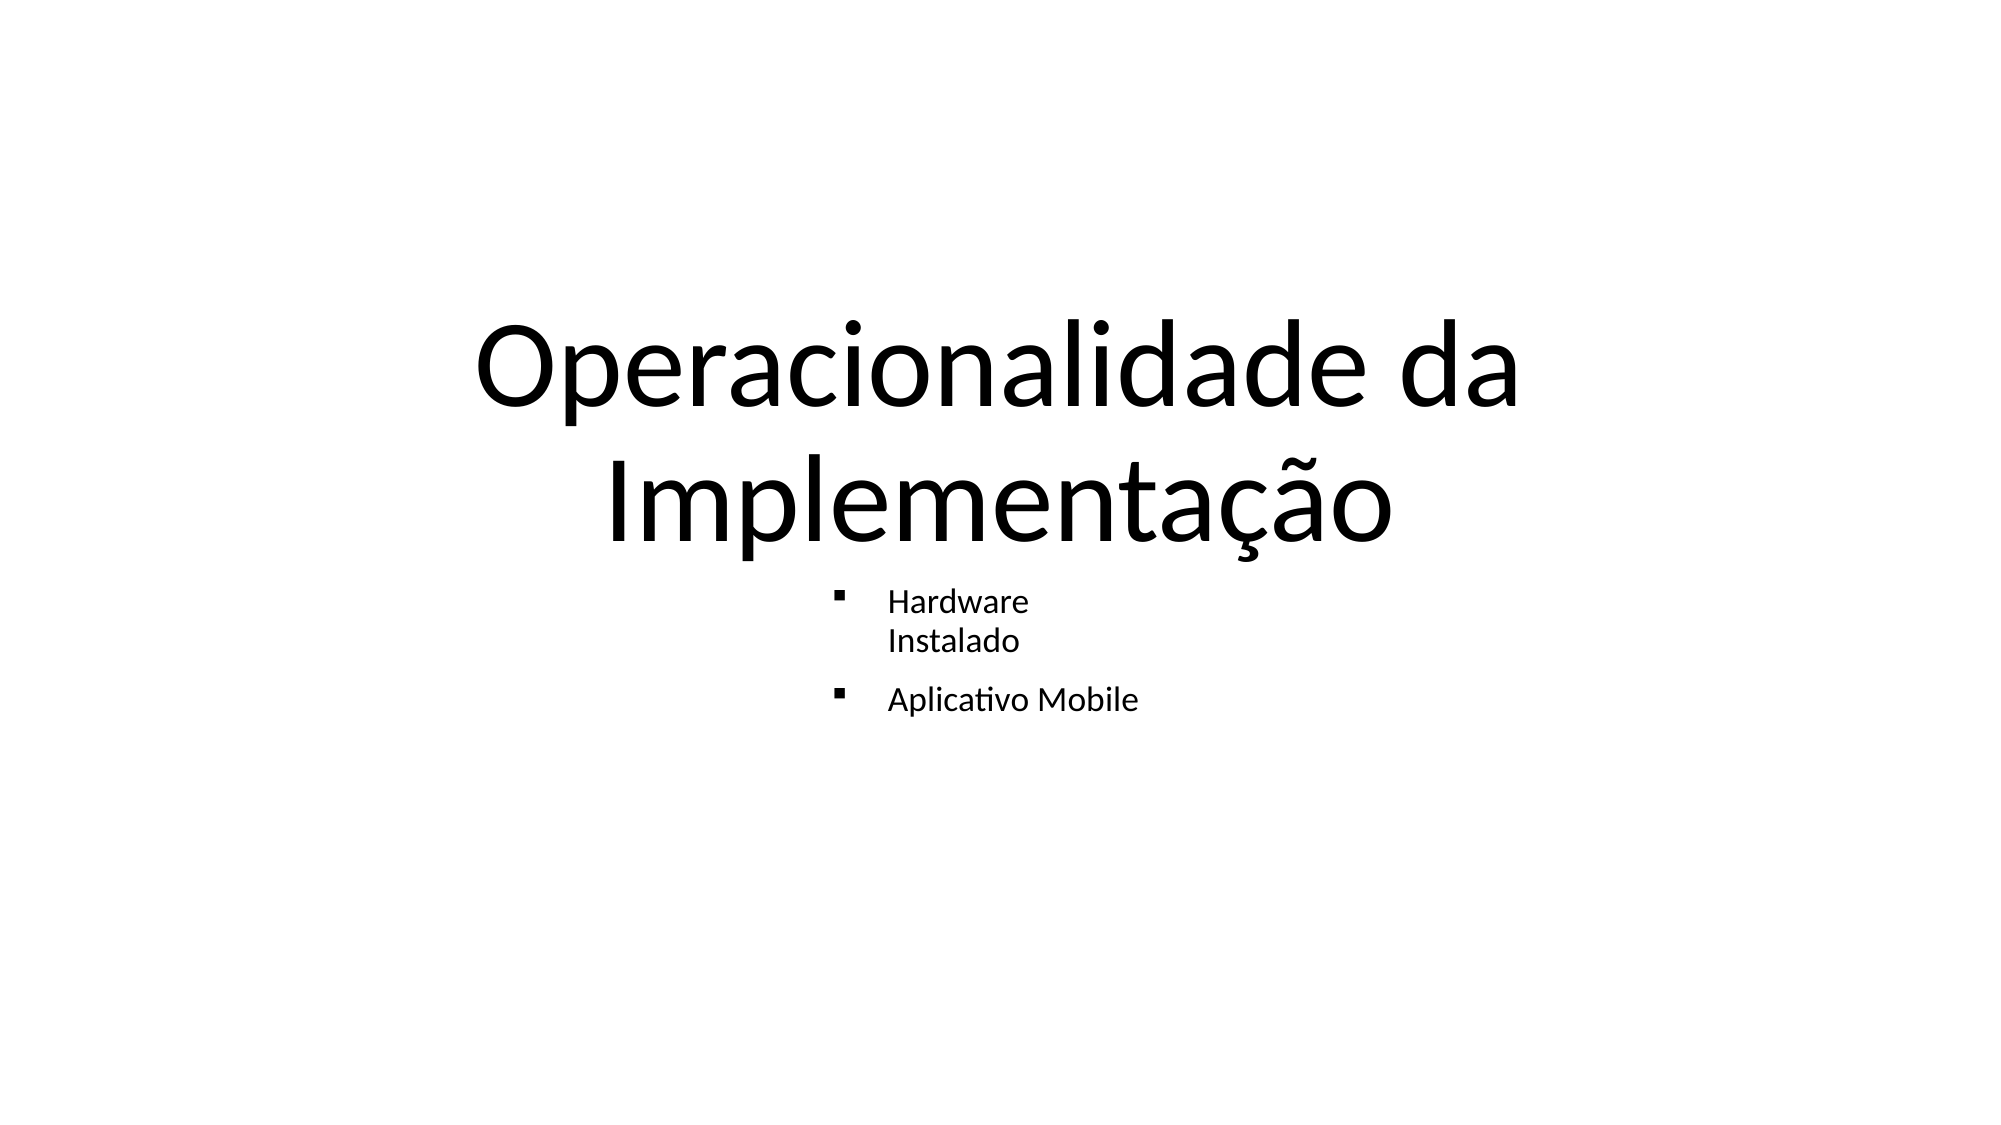

# Operacionalidade da Implementação
Hardware Instalado
Aplicativo Mobile